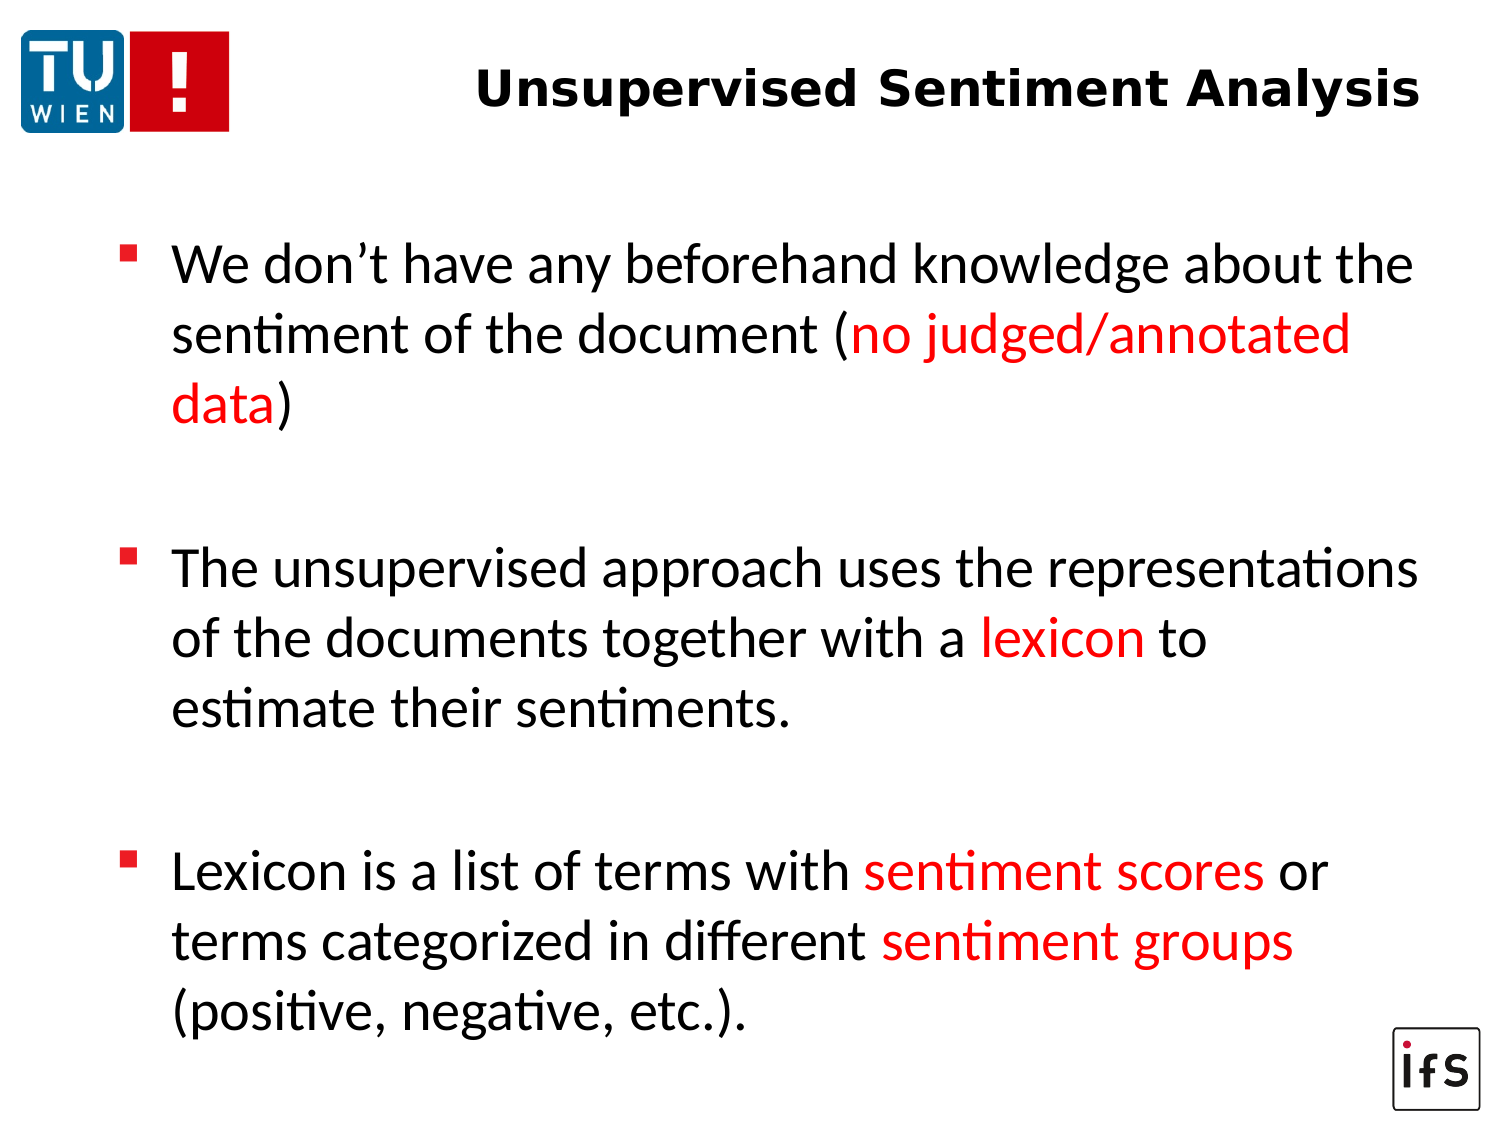

# Unsupervised Sentiment Analysis
We don’t have any beforehand knowledge about the sentiment of the document (no judged/annotated data)

The unsupervised approach uses the representations of the documents together with a lexicon to estimate their sentiments.

Lexicon is a list of terms with sentiment scores or terms categorized in different sentiment groups (positive, negative, etc.).